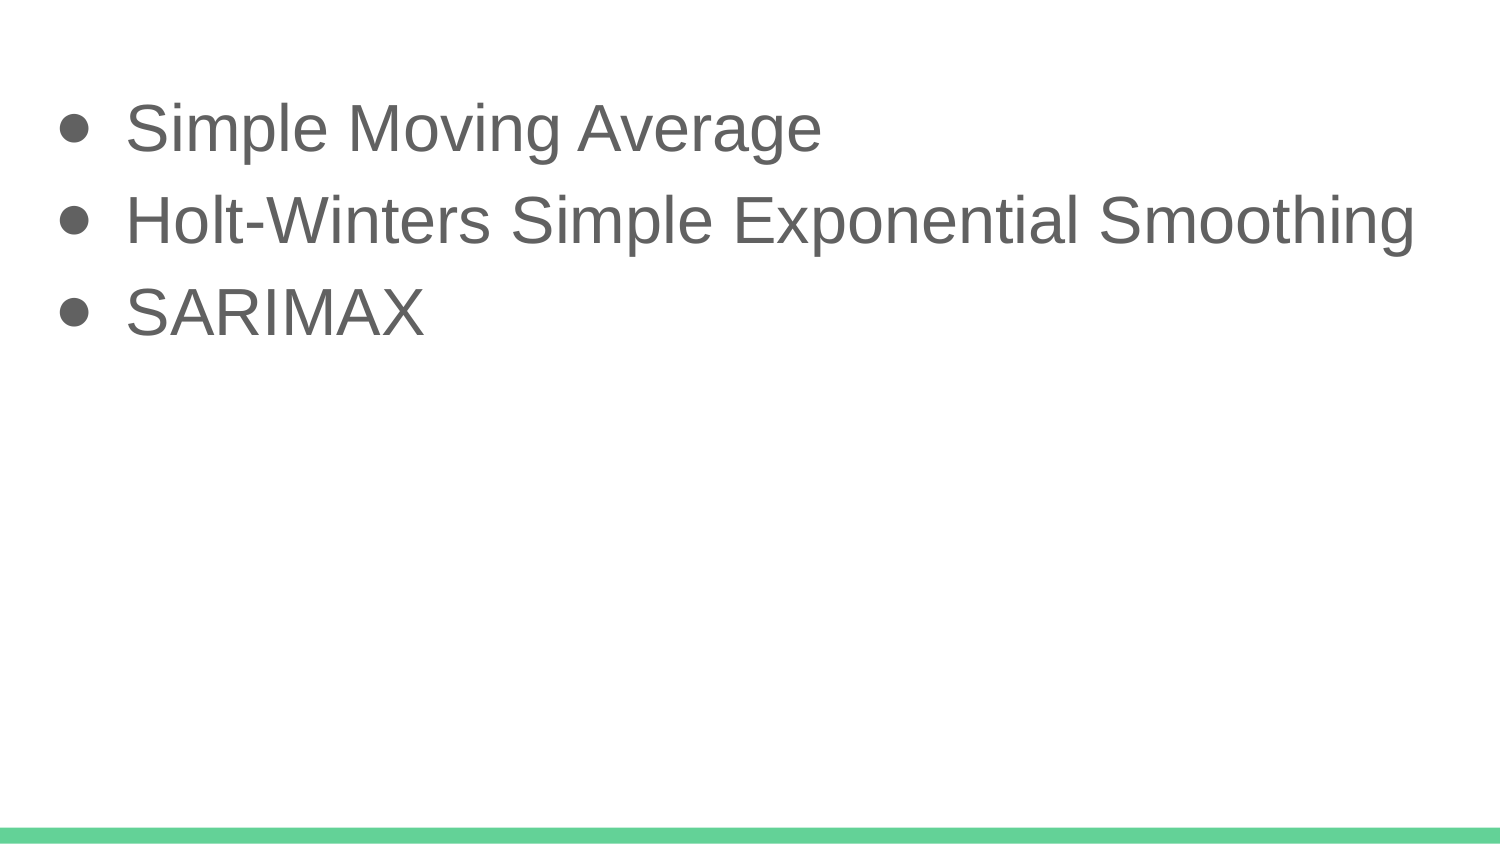

Simple Moving Average
Holt-Winters Simple Exponential Smoothing
SARIMAX
#